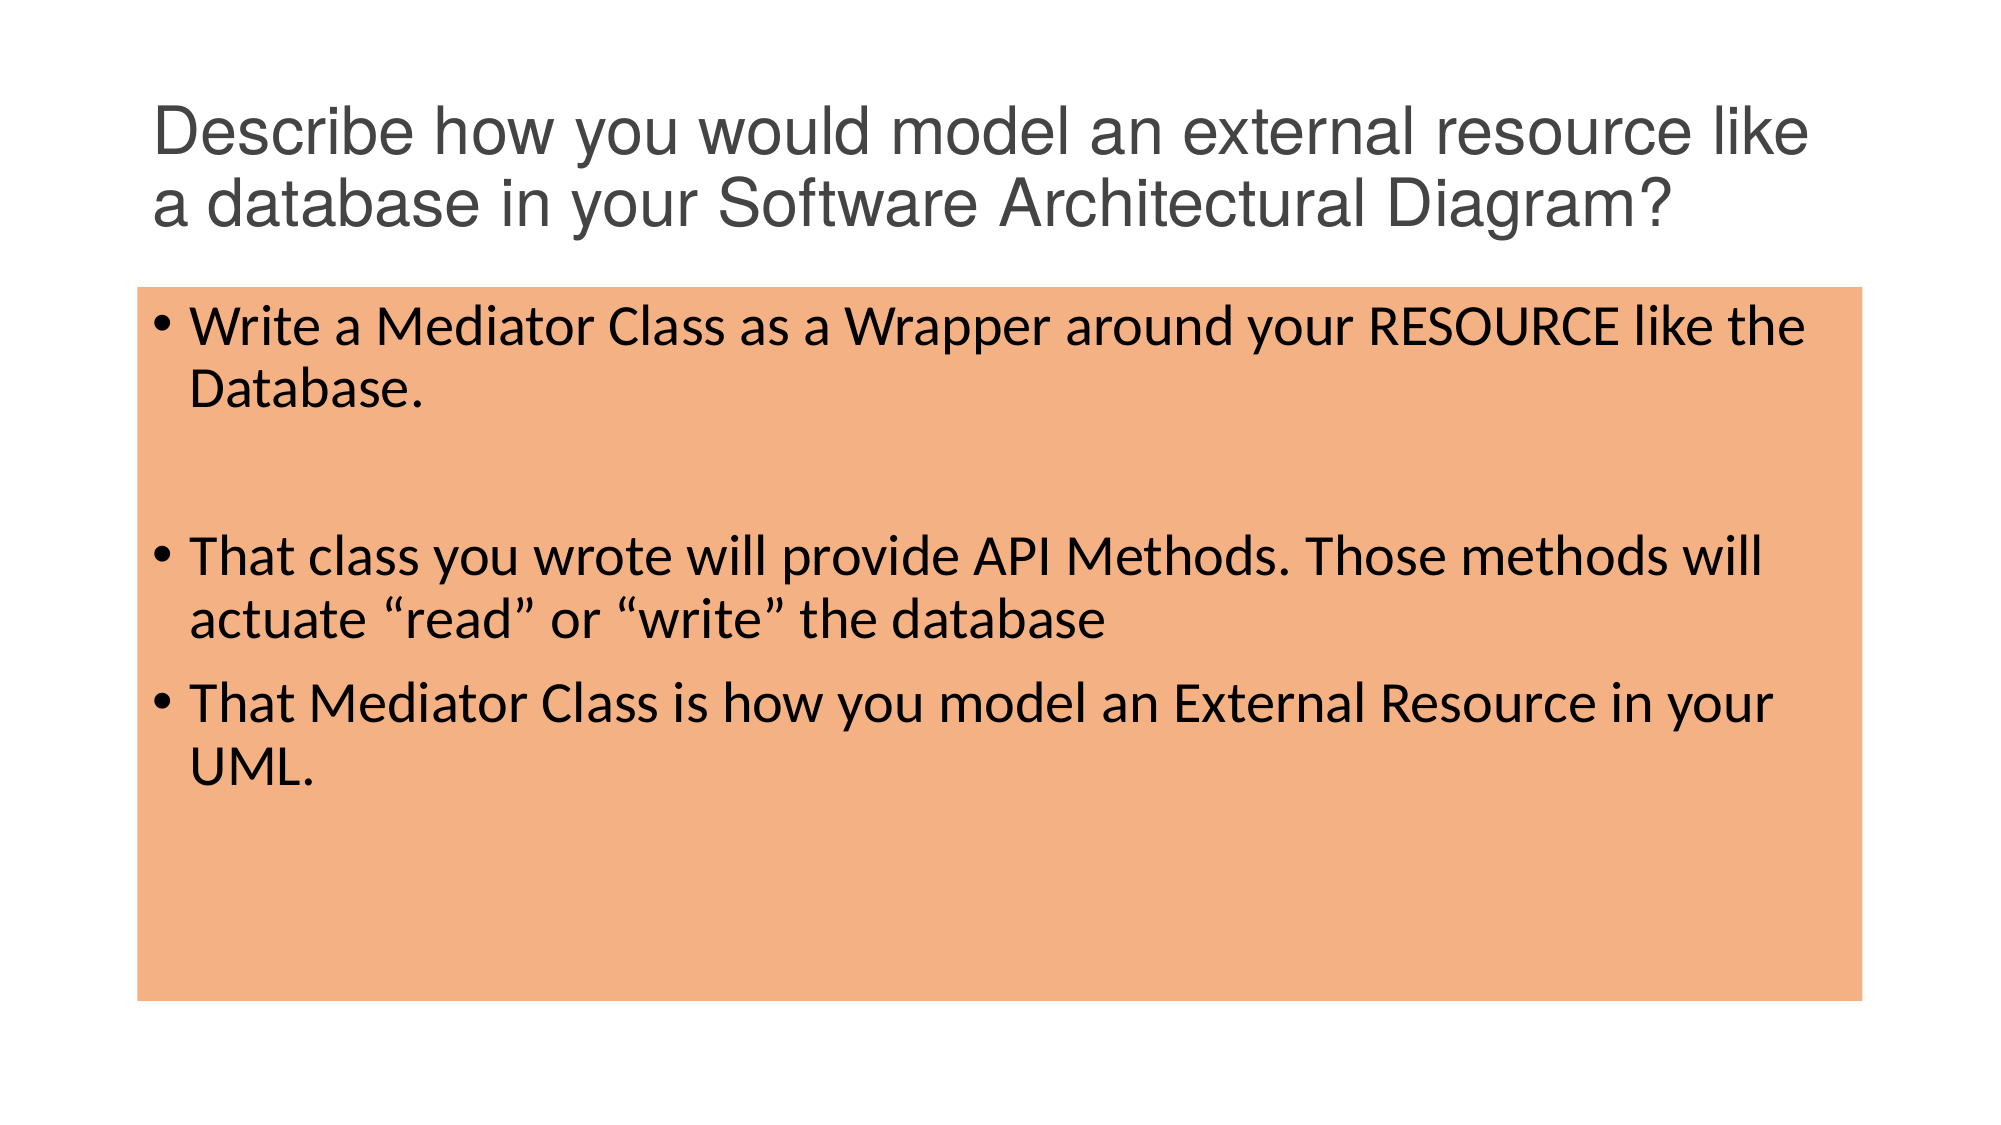

# Describe how you would model an external resource like a database in your Software Architectural Diagram?
Write a Mediator Class as a Wrapper around your RESOURCE like the Database.

That class you wrote will provide API Methods. Those methods will actuate “read” or “write” the database
That Mediator Class is how you model an External Resource in your UML.